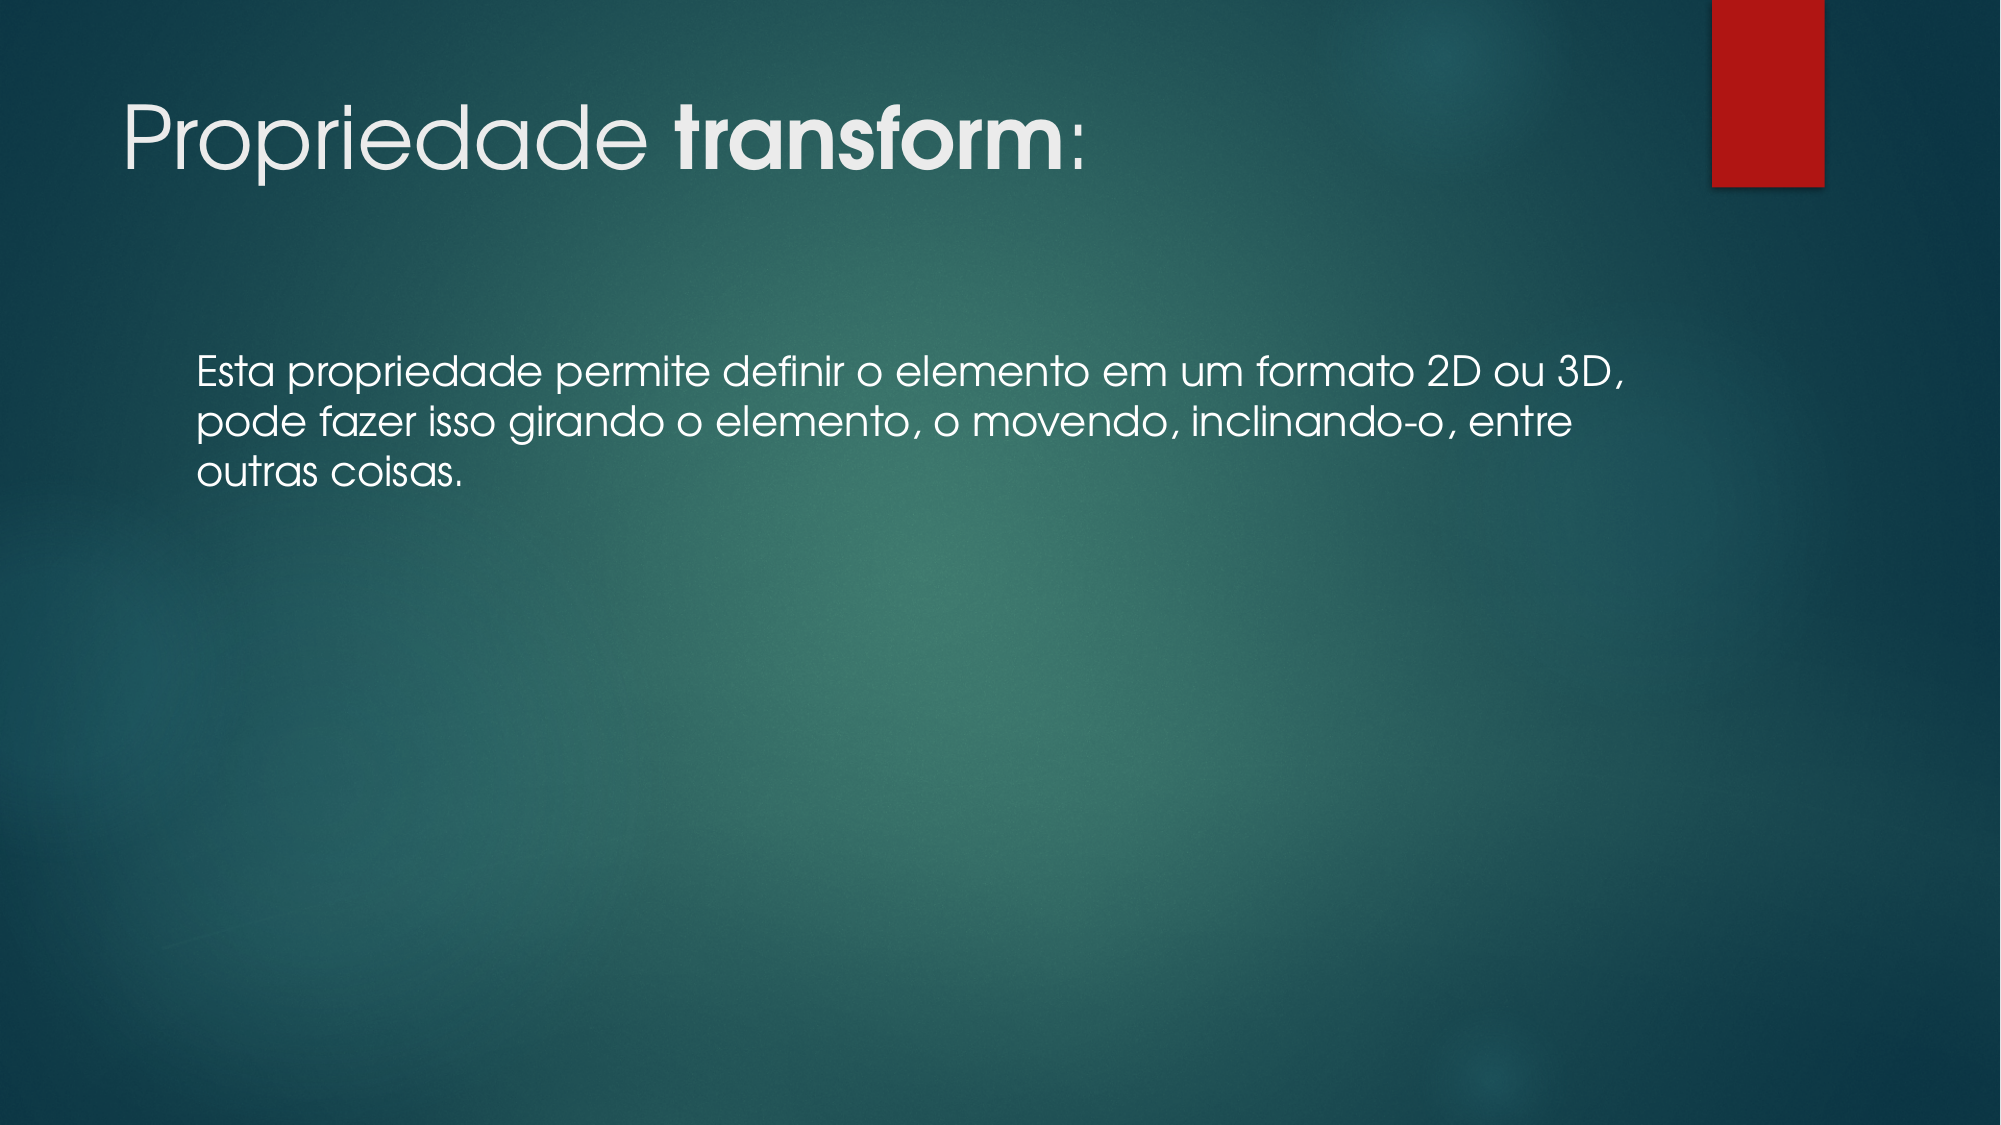

# Propriedade transform:
Esta propriedade permite definir o elemento em um formato 2D ou 3D, pode fazer isso girando o elemento, o movendo, inclinando-o, entre outras coisas.